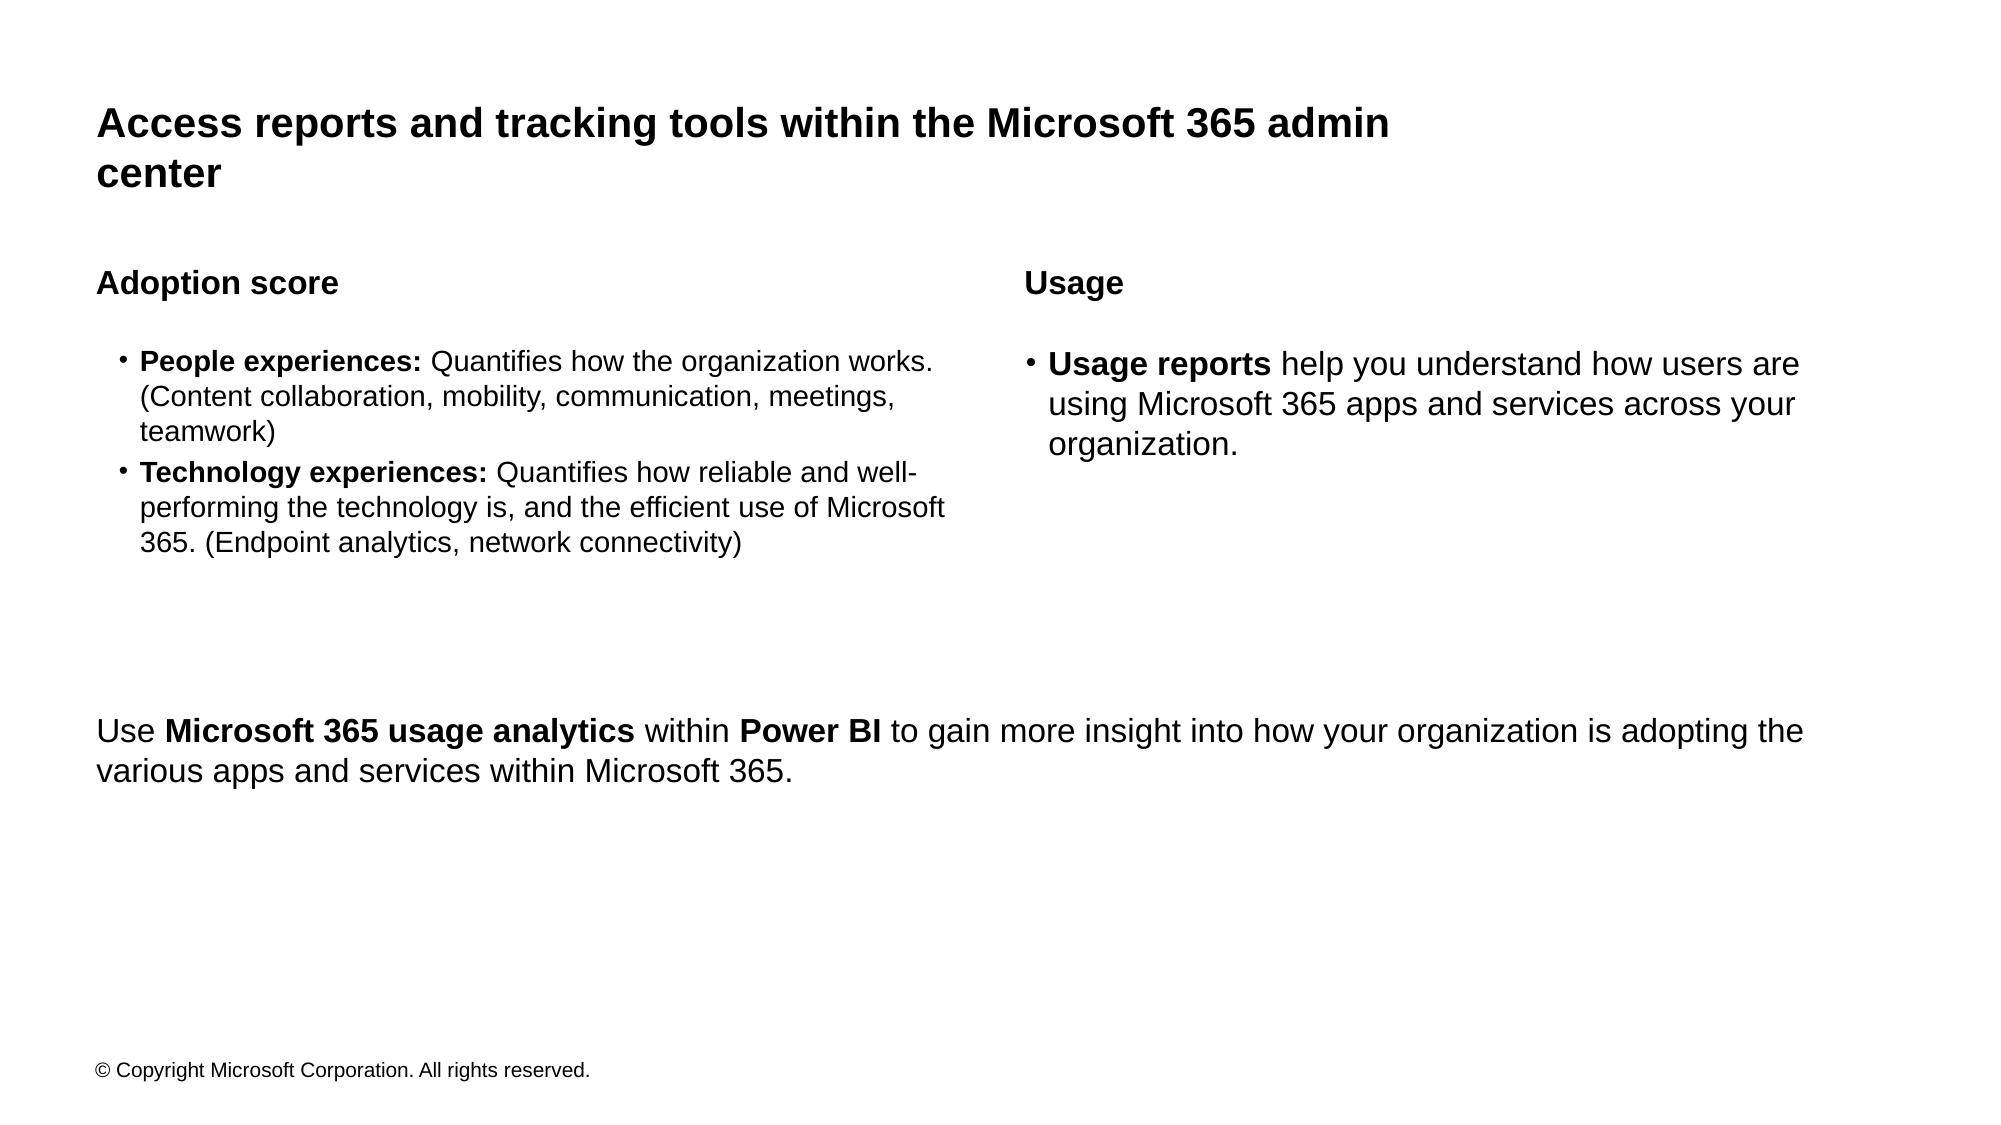

# Access reports and tracking tools within the Microsoft 365 admin center
Adoption score
Usage
People experiences: Quantifies how the organization works. (Content collaboration, mobility, communication, meetings, teamwork)
Technology experiences: Quantifies how reliable and well-performing the technology is, and the efficient use of Microsoft 365. (Endpoint analytics, network connectivity)
Usage reports help you understand how users are using Microsoft 365 apps and services across your organization.
Use Microsoft 365 usage analytics within Power BI to gain more insight into how your organization is adopting the various apps and services within Microsoft 365.
© Copyright Microsoft Corporation. All rights reserved.